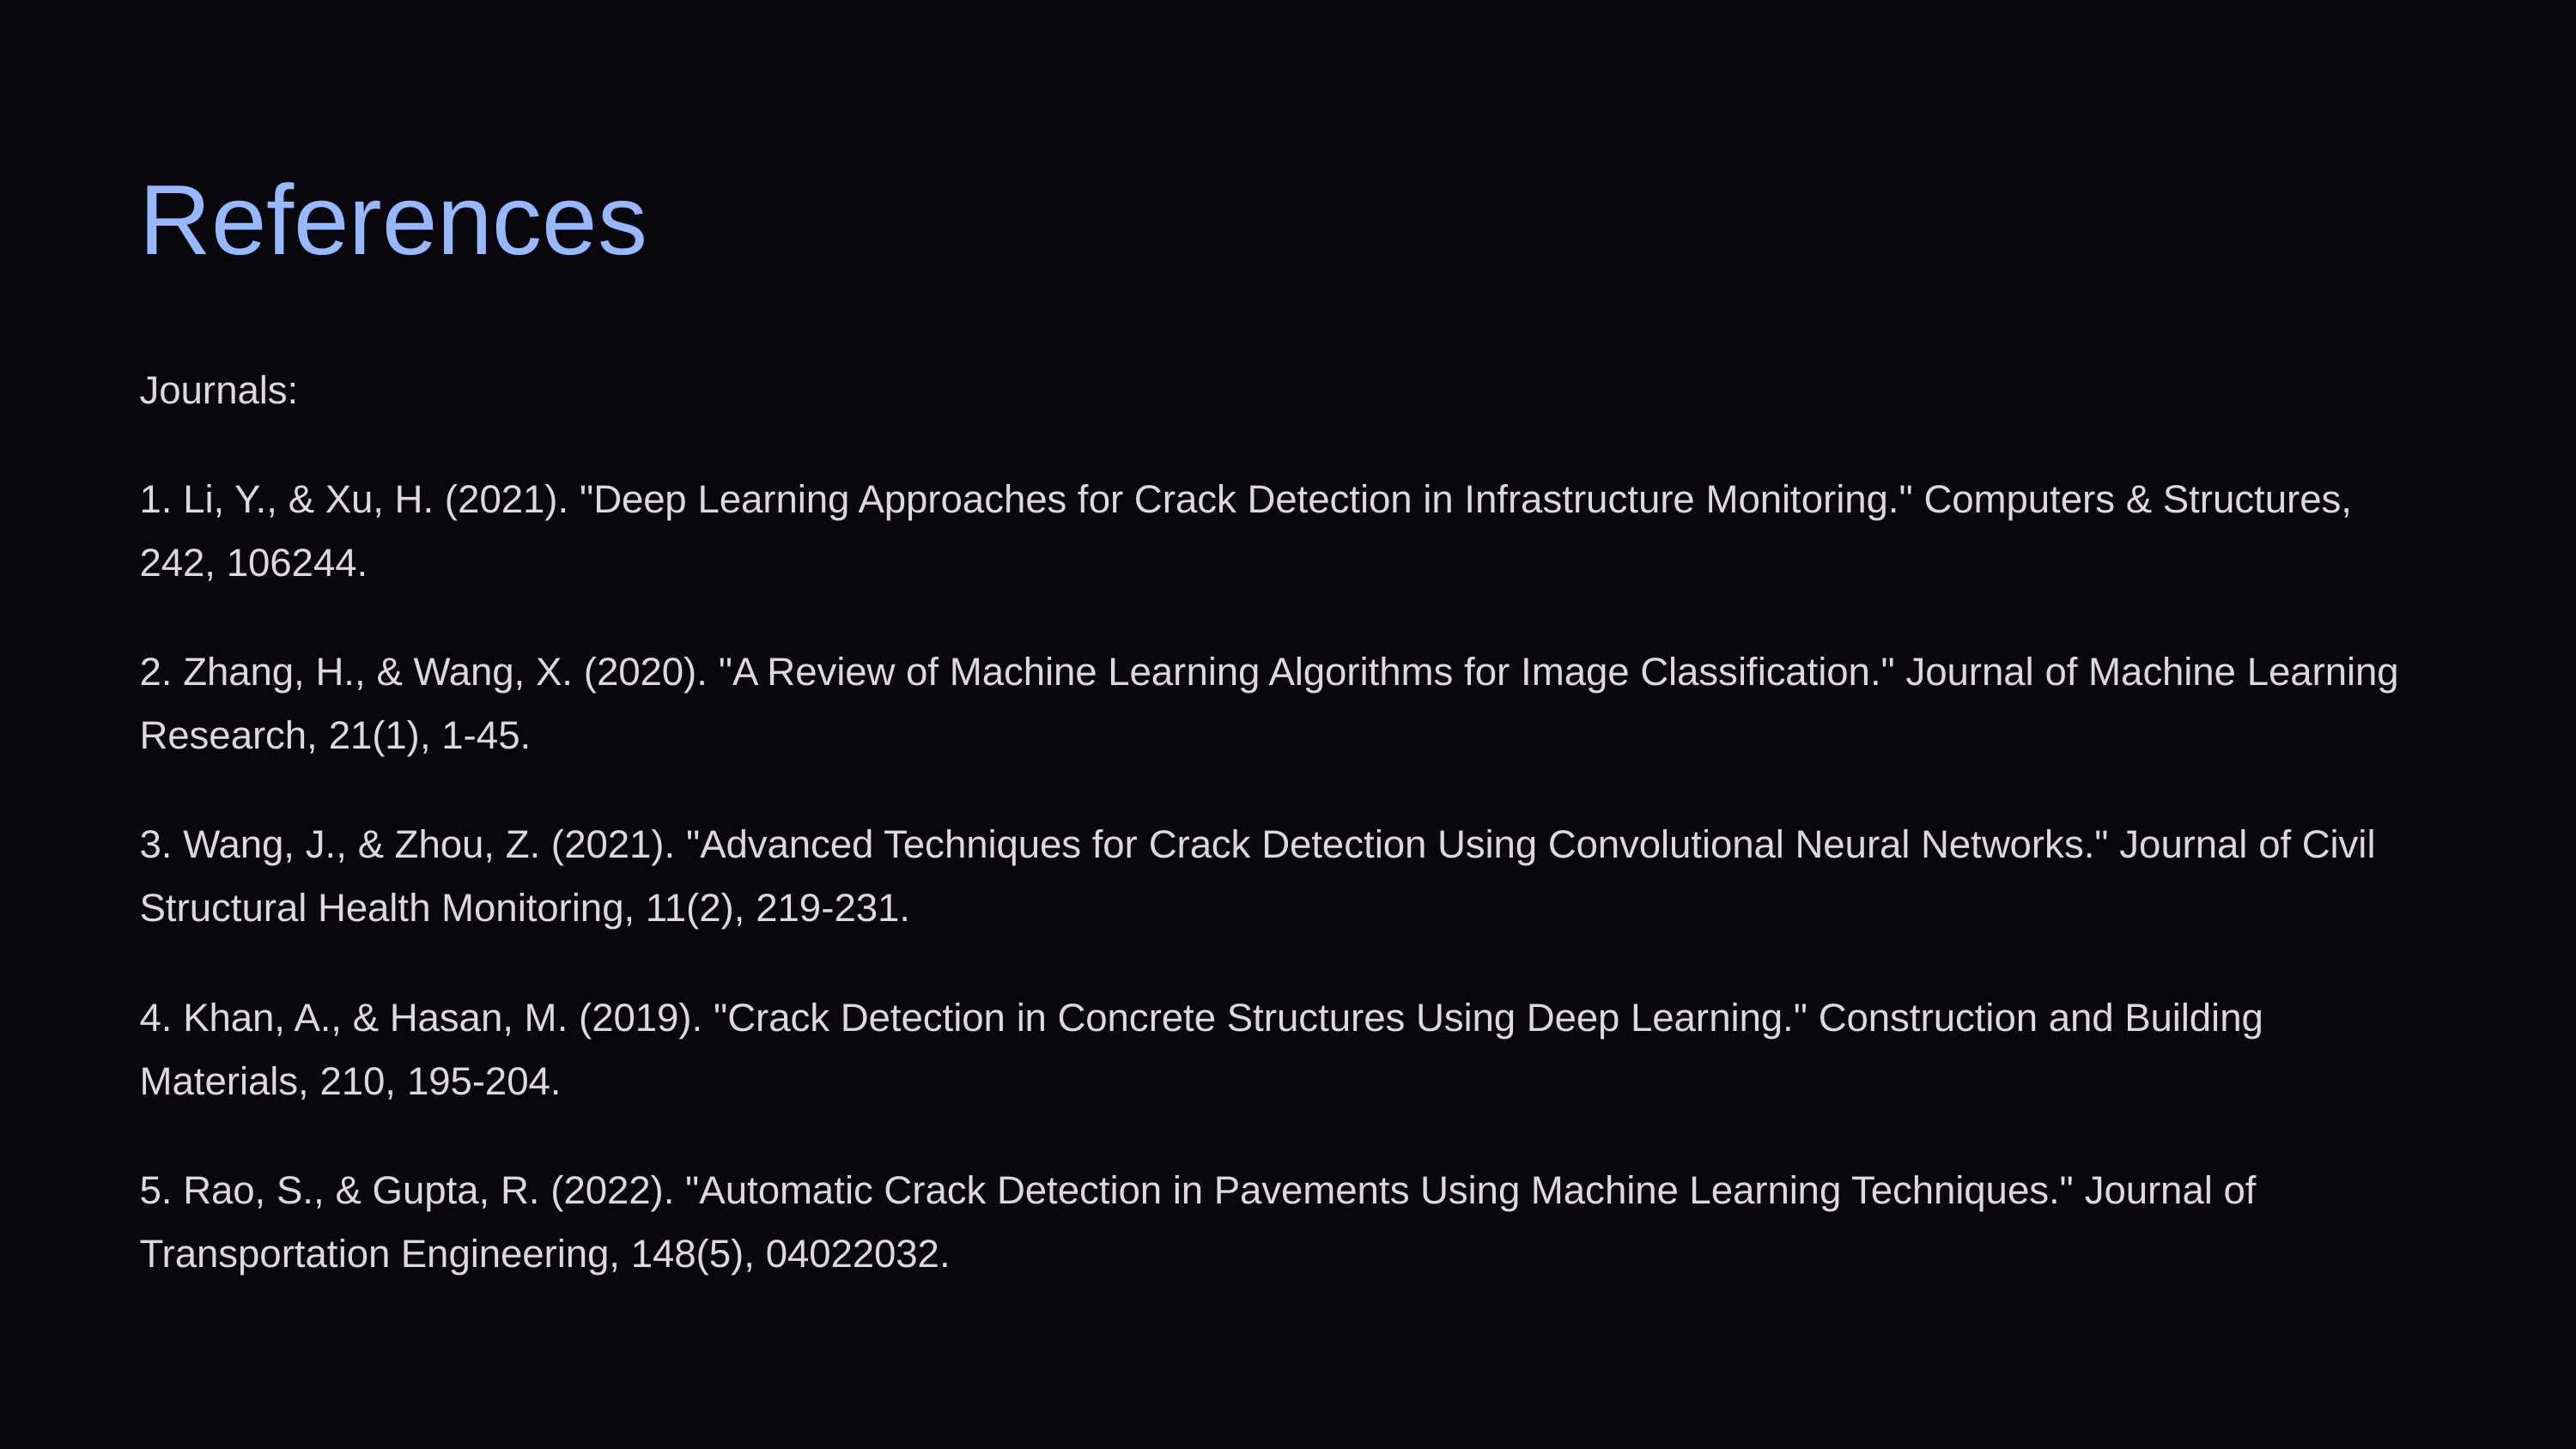

References
Journals:
1. Li, Y., & Xu, H. (2021). "Deep Learning Approaches for Crack Detection in Infrastructure Monitoring." Computers & Structures, 242, 106244.
2. Zhang, H., & Wang, X. (2020). "A Review of Machine Learning Algorithms for Image Classification." Journal of Machine Learning Research, 21(1), 1-45.
3. Wang, J., & Zhou, Z. (2021). "Advanced Techniques for Crack Detection Using Convolutional Neural Networks." Journal of Civil Structural Health Monitoring, 11(2), 219-231.
4. Khan, A., & Hasan, M. (2019). "Crack Detection in Concrete Structures Using Deep Learning." Construction and Building Materials, 210, 195-204.
5. Rao, S., & Gupta, R. (2022). "Automatic Crack Detection in Pavements Using Machine Learning Techniques." Journal of Transportation Engineering, 148(5), 04022032.